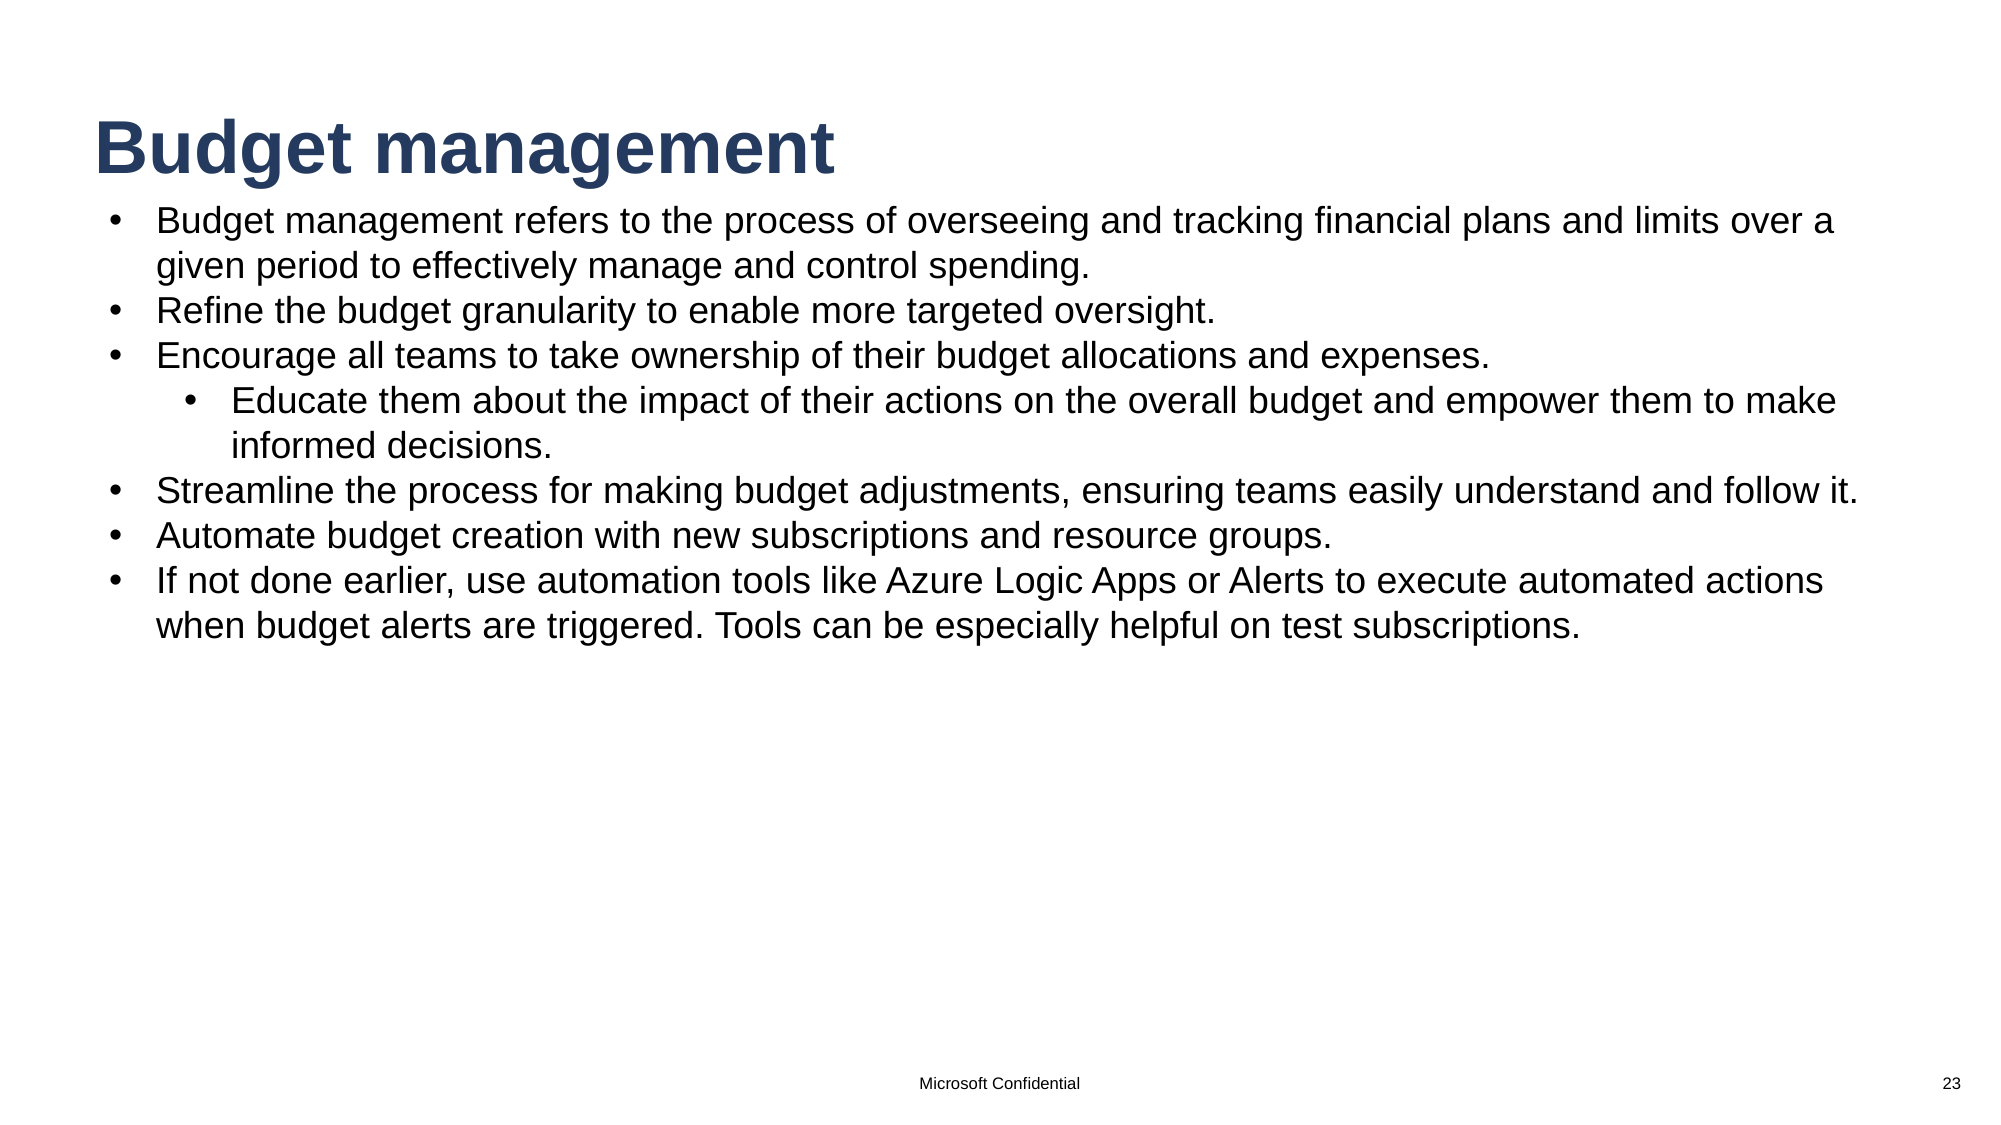

# Budget management
Budget management refers to the process of overseeing and tracking financial plans and limits over a given period to effectively manage and control spending.
Refine the budget granularity to enable more targeted oversight.
Encourage all teams to take ownership of their budget allocations and expenses.
Educate them about the impact of their actions on the overall budget and empower them to make informed decisions.
Streamline the process for making budget adjustments, ensuring teams easily understand and follow it.
Automate budget creation with new subscriptions and resource groups.
If not done earlier, use automation tools like Azure Logic Apps or Alerts to execute automated actions when budget alerts are triggered. Tools can be especially helpful on test subscriptions.

Microsoft Confidential
23